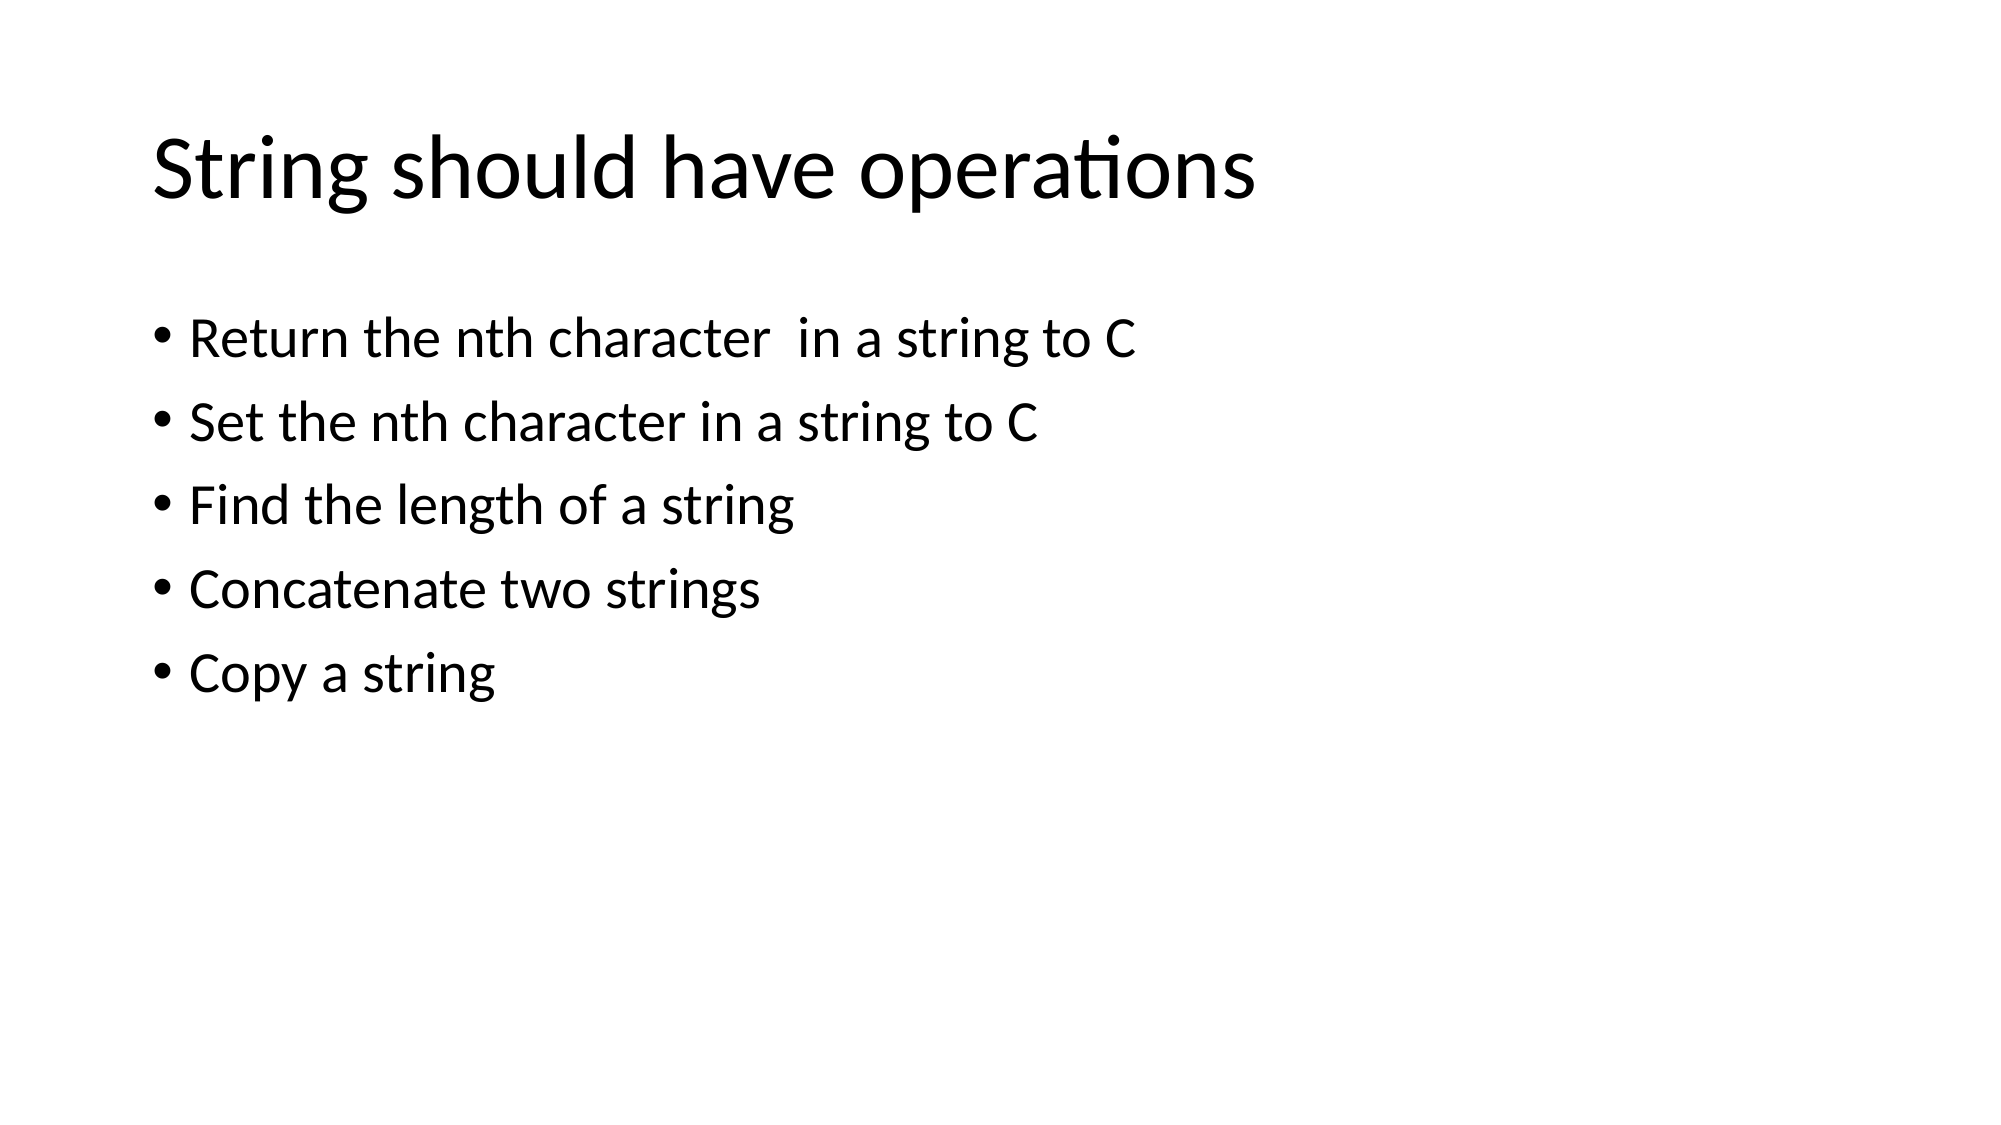

# String should have operations
Return the nth character  in a string to C
Set the nth character in a string to C
Find the length of a string
Concatenate two strings
Copy a string